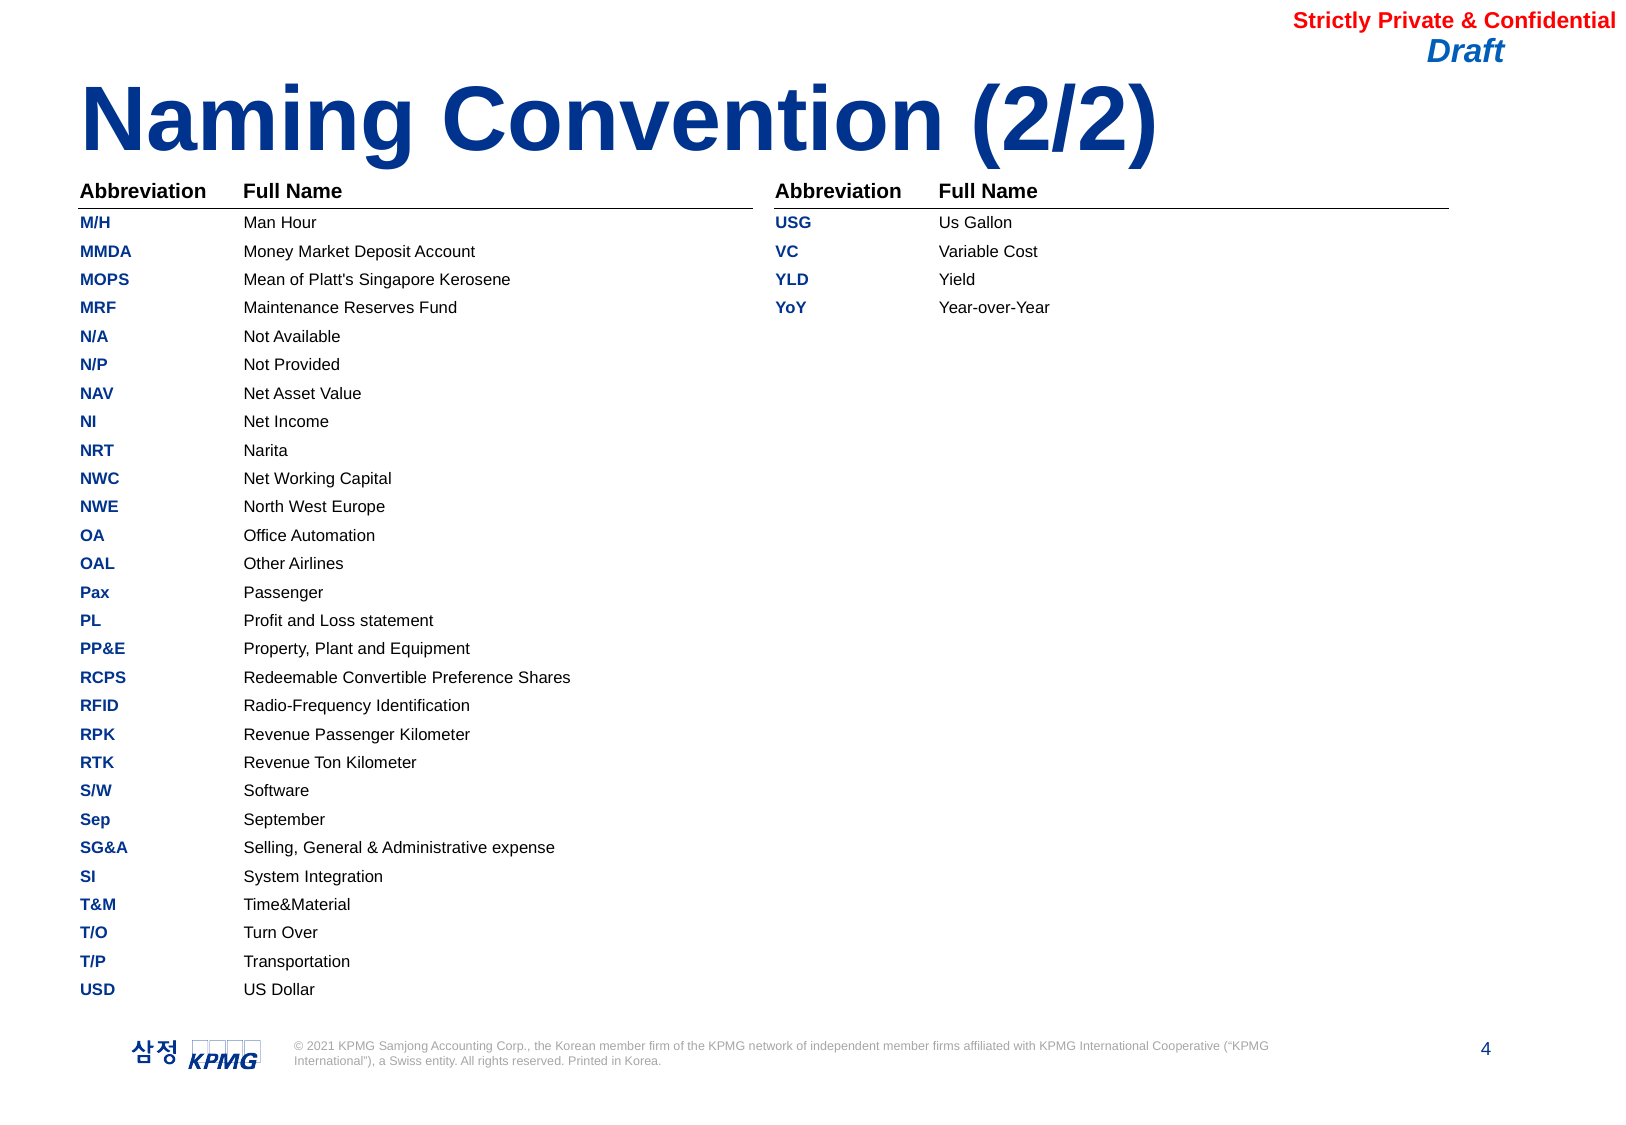

Naming Convention (2/2)
| Abbreviation | Full Name |  | Abbreviation | Full Name |
| --- | --- | --- | --- | --- |
| M/H | Man Hour |  | USG | Us Gallon |
| MMDA | Money Market Deposit Account |  | VC | Variable Cost |
| MOPS | Mean of Platt's Singapore Kerosene |  | YLD | Yield |
| MRF | Maintenance Reserves Fund |  | YoY | Year-over-Year |
| N/A | Not Available |  |  |  |
| N/P | Not Provided |  |  |  |
| NAV | Net Asset Value |  |  |  |
| NI | Net Income |  |  |  |
| NRT | Narita |  |  |  |
| NWC | Net Working Capital |  |  |  |
| NWE | North West Europe |  |  |  |
| OA | Office Automation |  |  |  |
| OAL | Other Airlines |  |  |  |
| Pax | Passenger |  |  |  |
| PL | Profit and Loss statement |  |  |  |
| PP&E | Property, Plant and Equipment |  |  |  |
| RCPS | Redeemable Convertible Preference Shares |  |  |  |
| RFID | Radio-Frequency Identification |  |  |  |
| RPK | Revenue Passenger Kilometer |  |  |  |
| RTK | Revenue Ton Kilometer |  |  |  |
| S/W | Software |  |  |  |
| Sep | September |  |  |  |
| SG&A | Selling, General & Administrative expense |  |  |  |
| SI | System Integration |  |  |  |
| T&M | Time&Material |  |  |  |
| T/O | Turn Over |  |  |  |
| T/P | Transportation |  |  |  |
| USD | US Dollar |  |  |  |